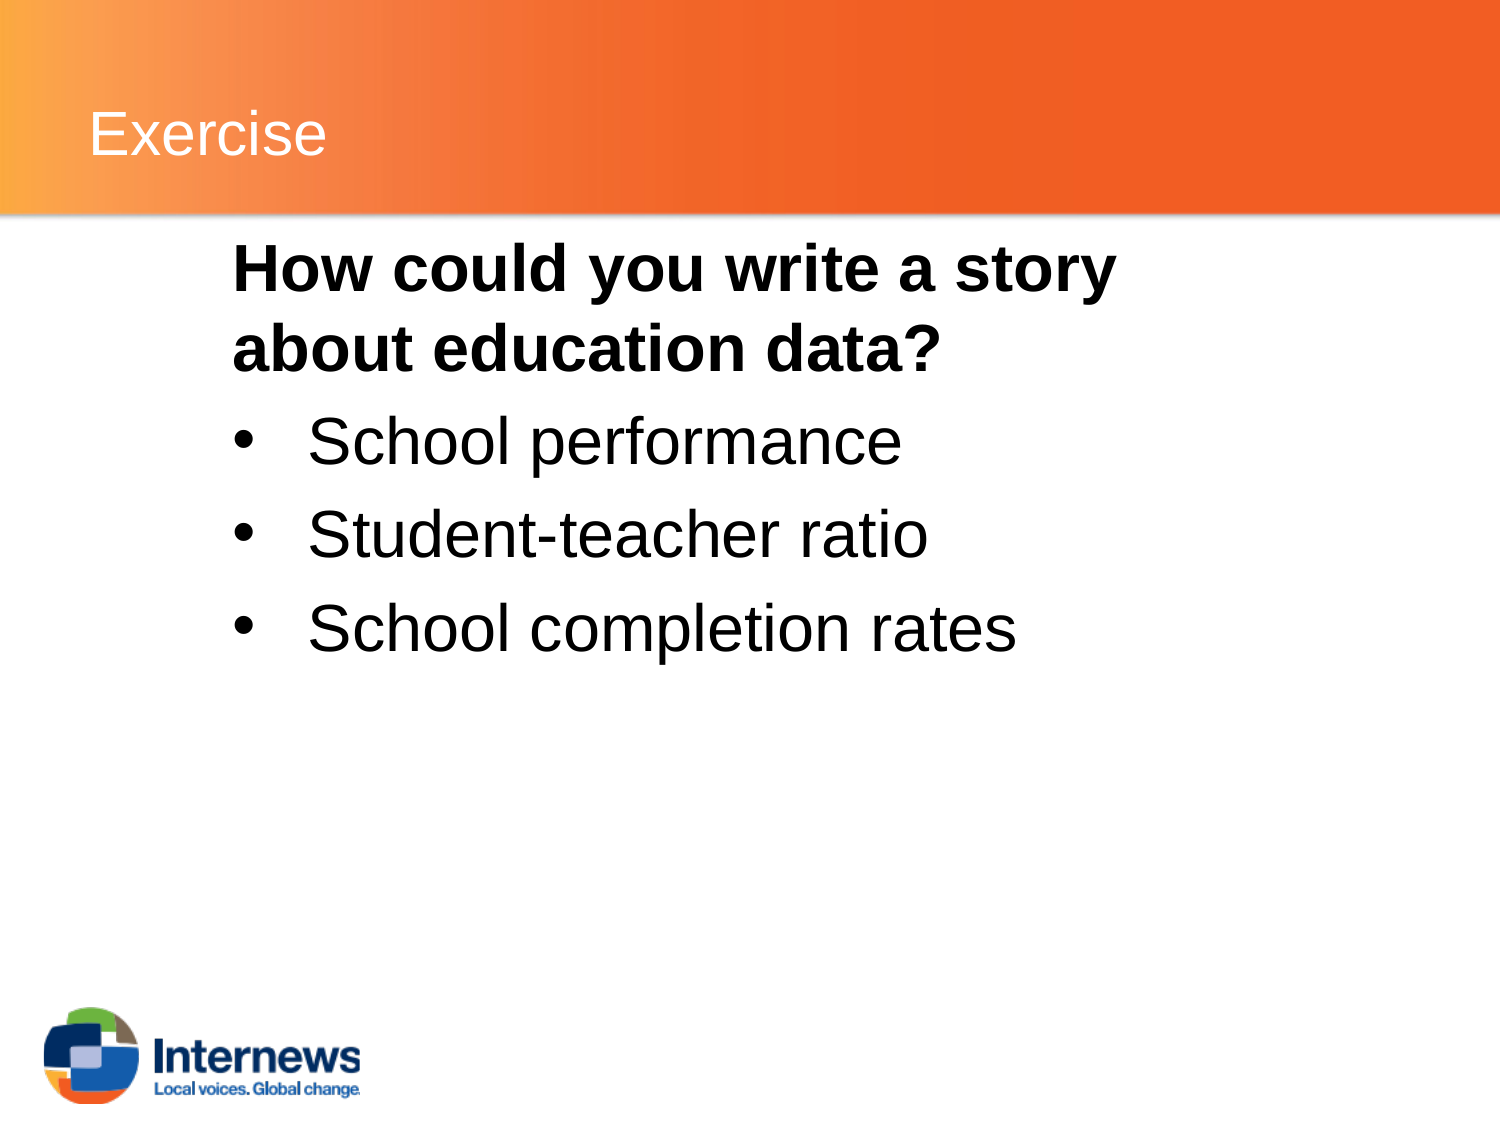

# Exercise
How could you write a story about education data?
School performance
Student-teacher ratio
School completion rates